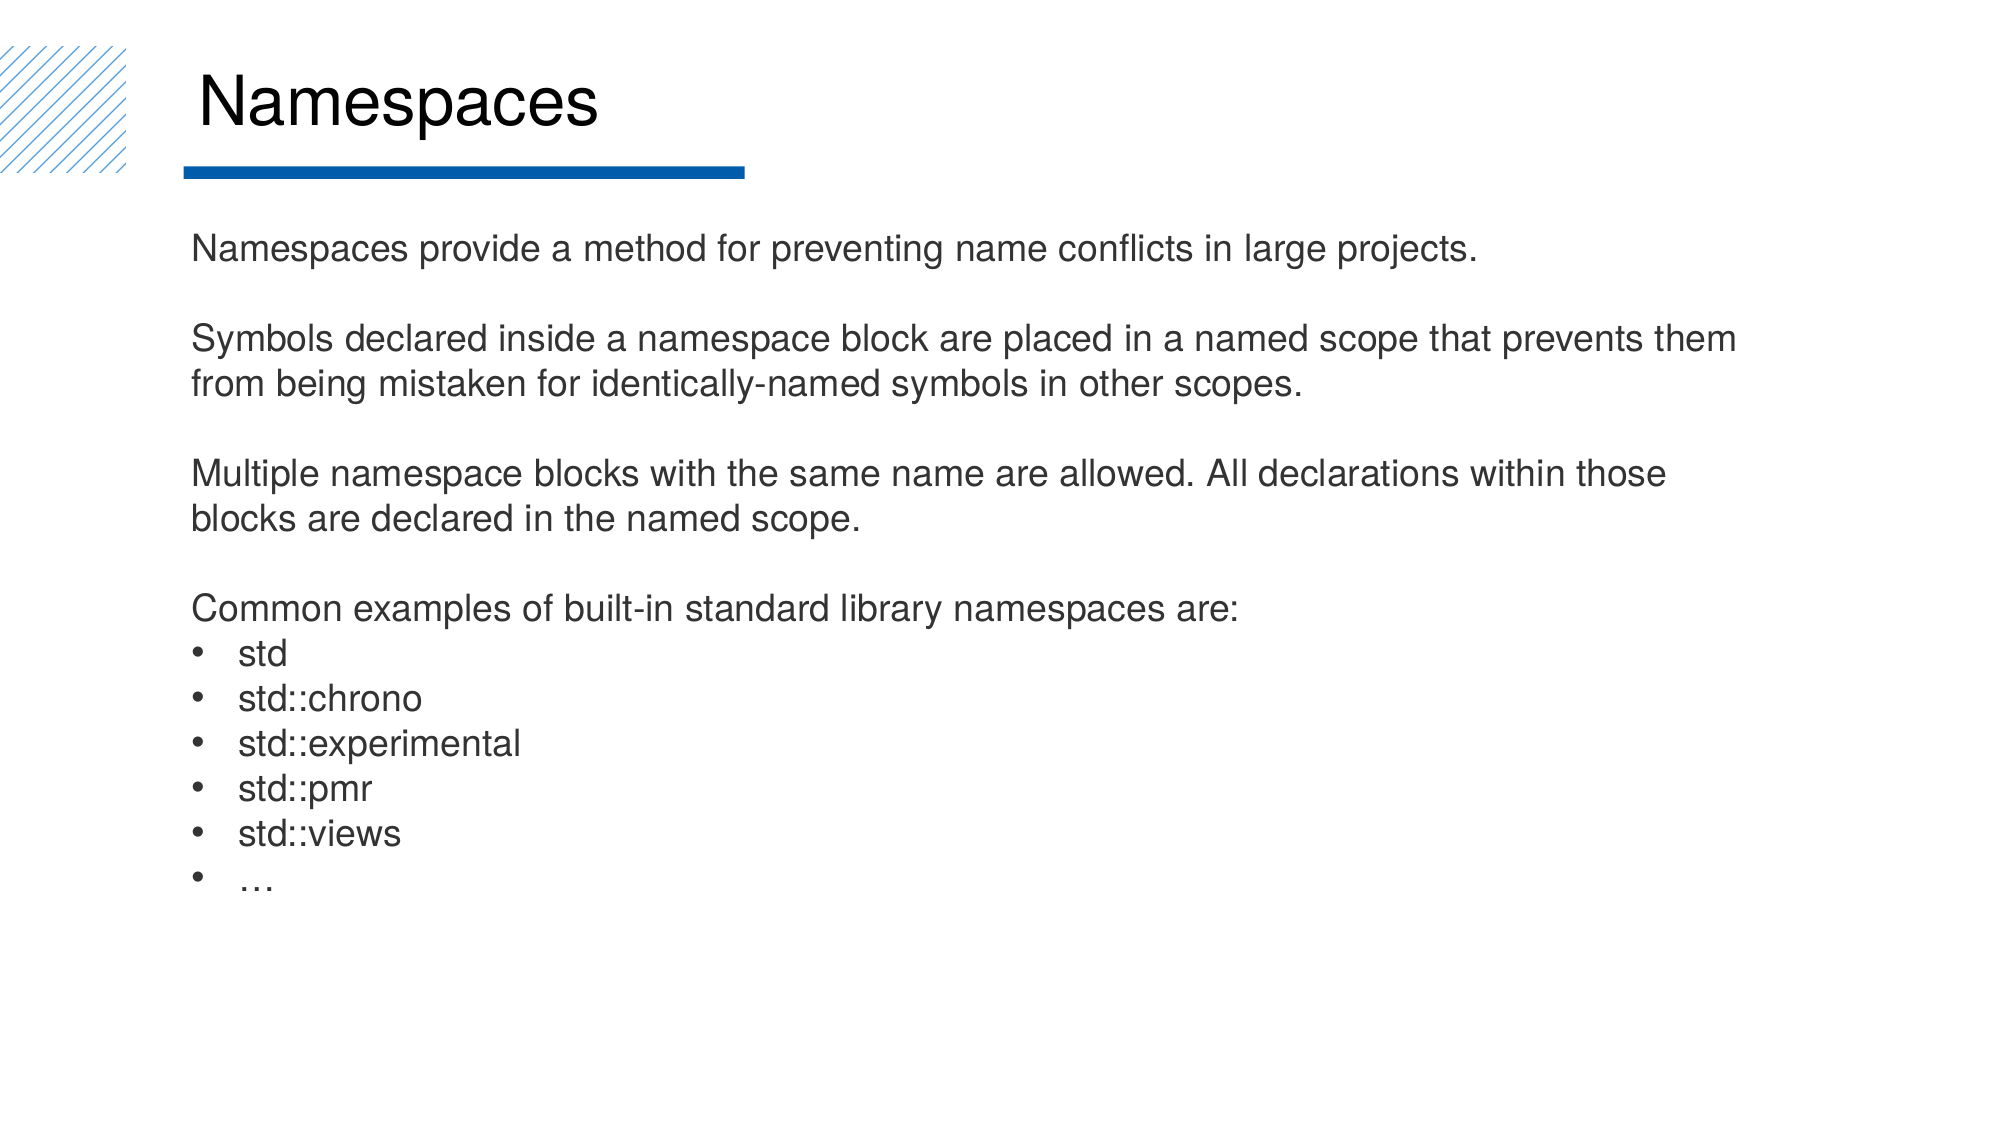

Namespaces
Namespaces provide a method for preventing name conflicts in large projects.

Symbols declared inside a namespace block are placed in a named scope that prevents them from being mistaken for identically-named symbols in other scopes.

Multiple namespace blocks with the same name are allowed. All declarations within those blocks are declared in the named scope.

Common examples of built-in standard library namespaces are:
std
std::chrono
std::experimental
std::pmr
std::views
…